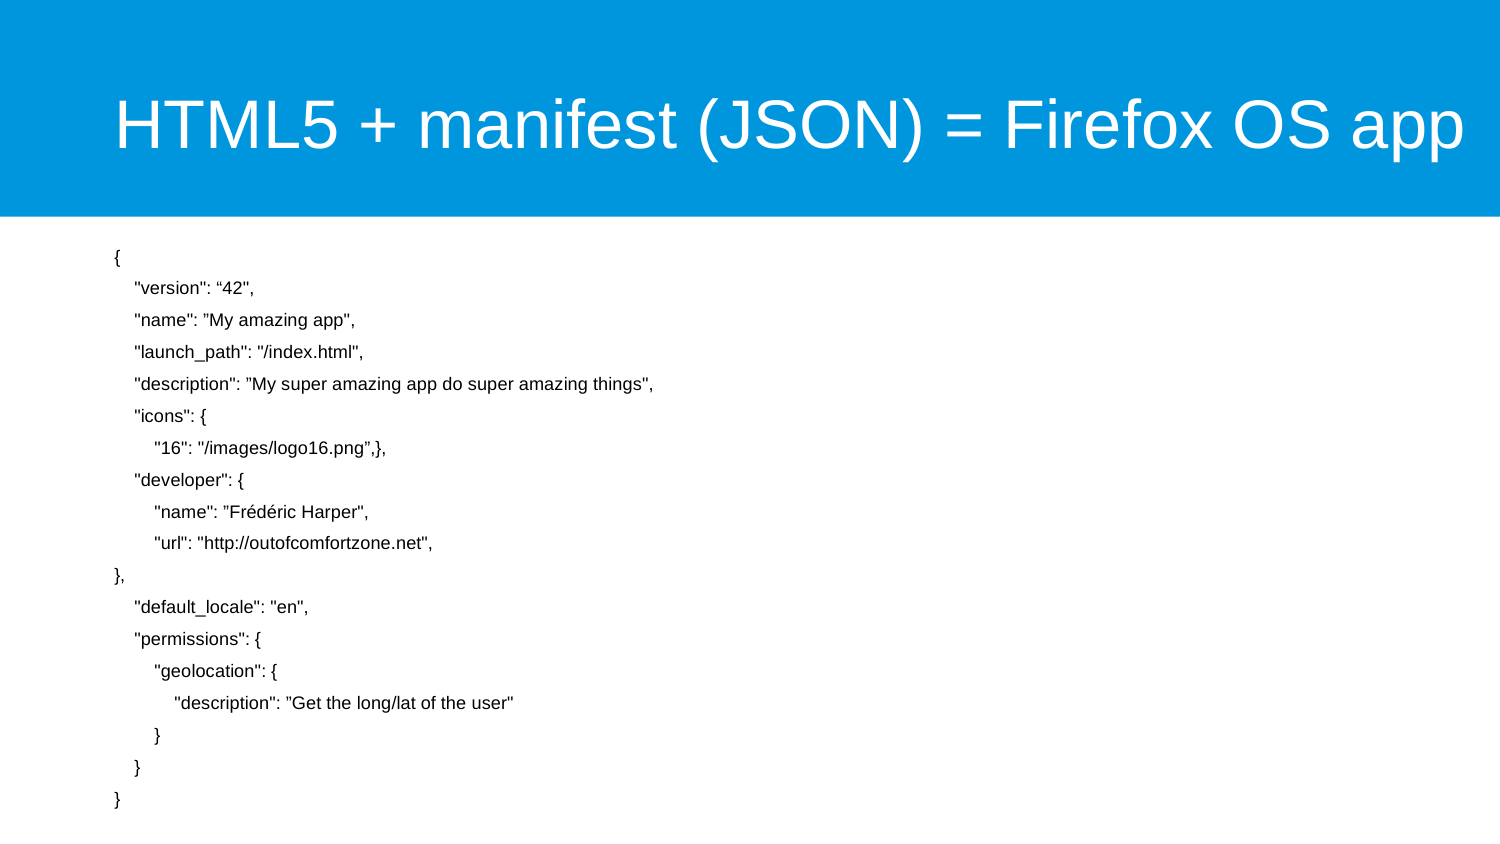

# HTML5 + manifest (JSON) = Firefox OS app
{
    "version": “42",
    "name": ”My amazing app",
    "launch_path": "/index.html",
    "description": ”My super amazing app do super amazing things",
    "icons": {
        "16": "/images/logo16.png”,},
    "developer": {
        "name": ”Frédéric Harper",
        "url": "http://outofcomfortzone.net",
},
    "default_locale": "en",
    "permissions": {
        "geolocation": {
            "description": ”Get the long/lat of the user"
        }
    }
}